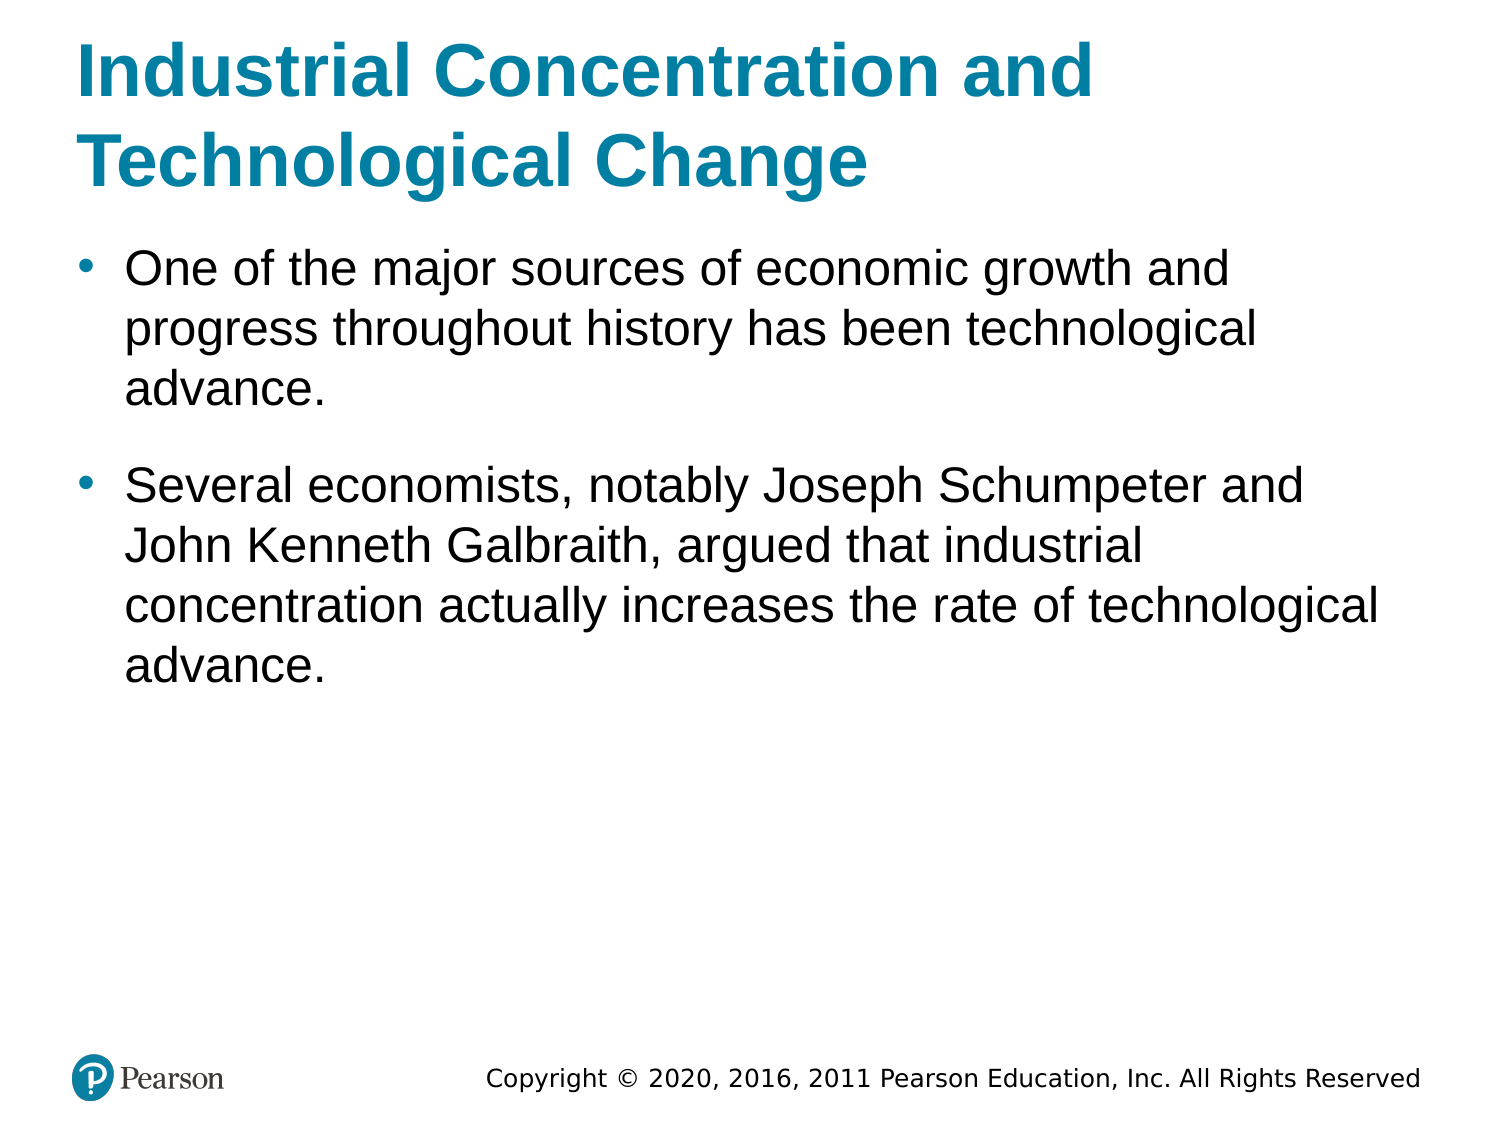

# Industrial Concentration and Technological Change
One of the major sources of economic growth and progress throughout history has been technological advance.
Several economists, notably Joseph Schumpeter and John Kenneth Galbraith, argued that industrial concentration actually increases the rate of technological advance.